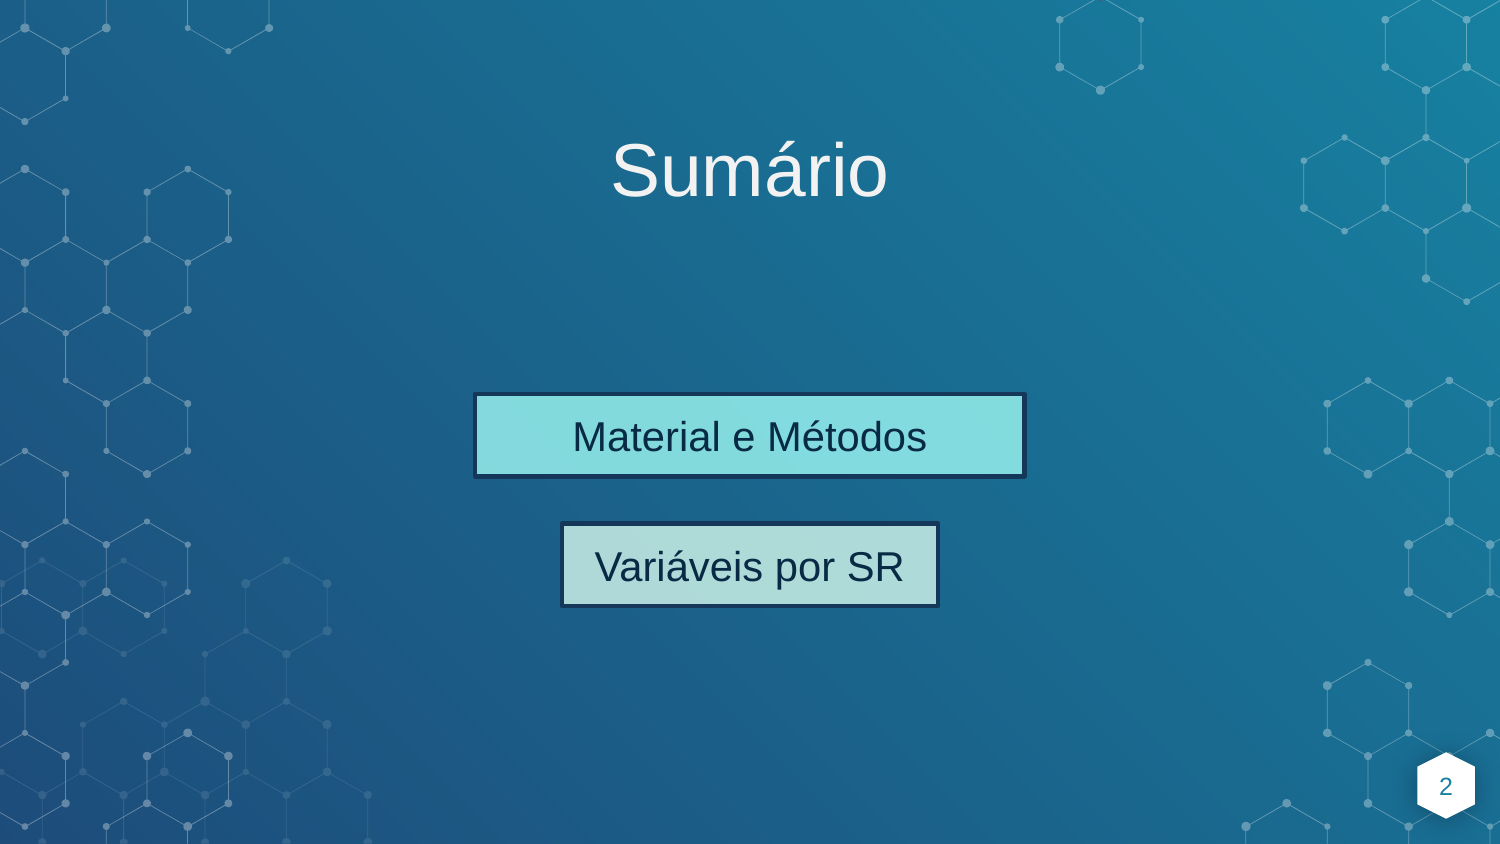

Sumário
Material e Métodos
Variáveis por SR
2